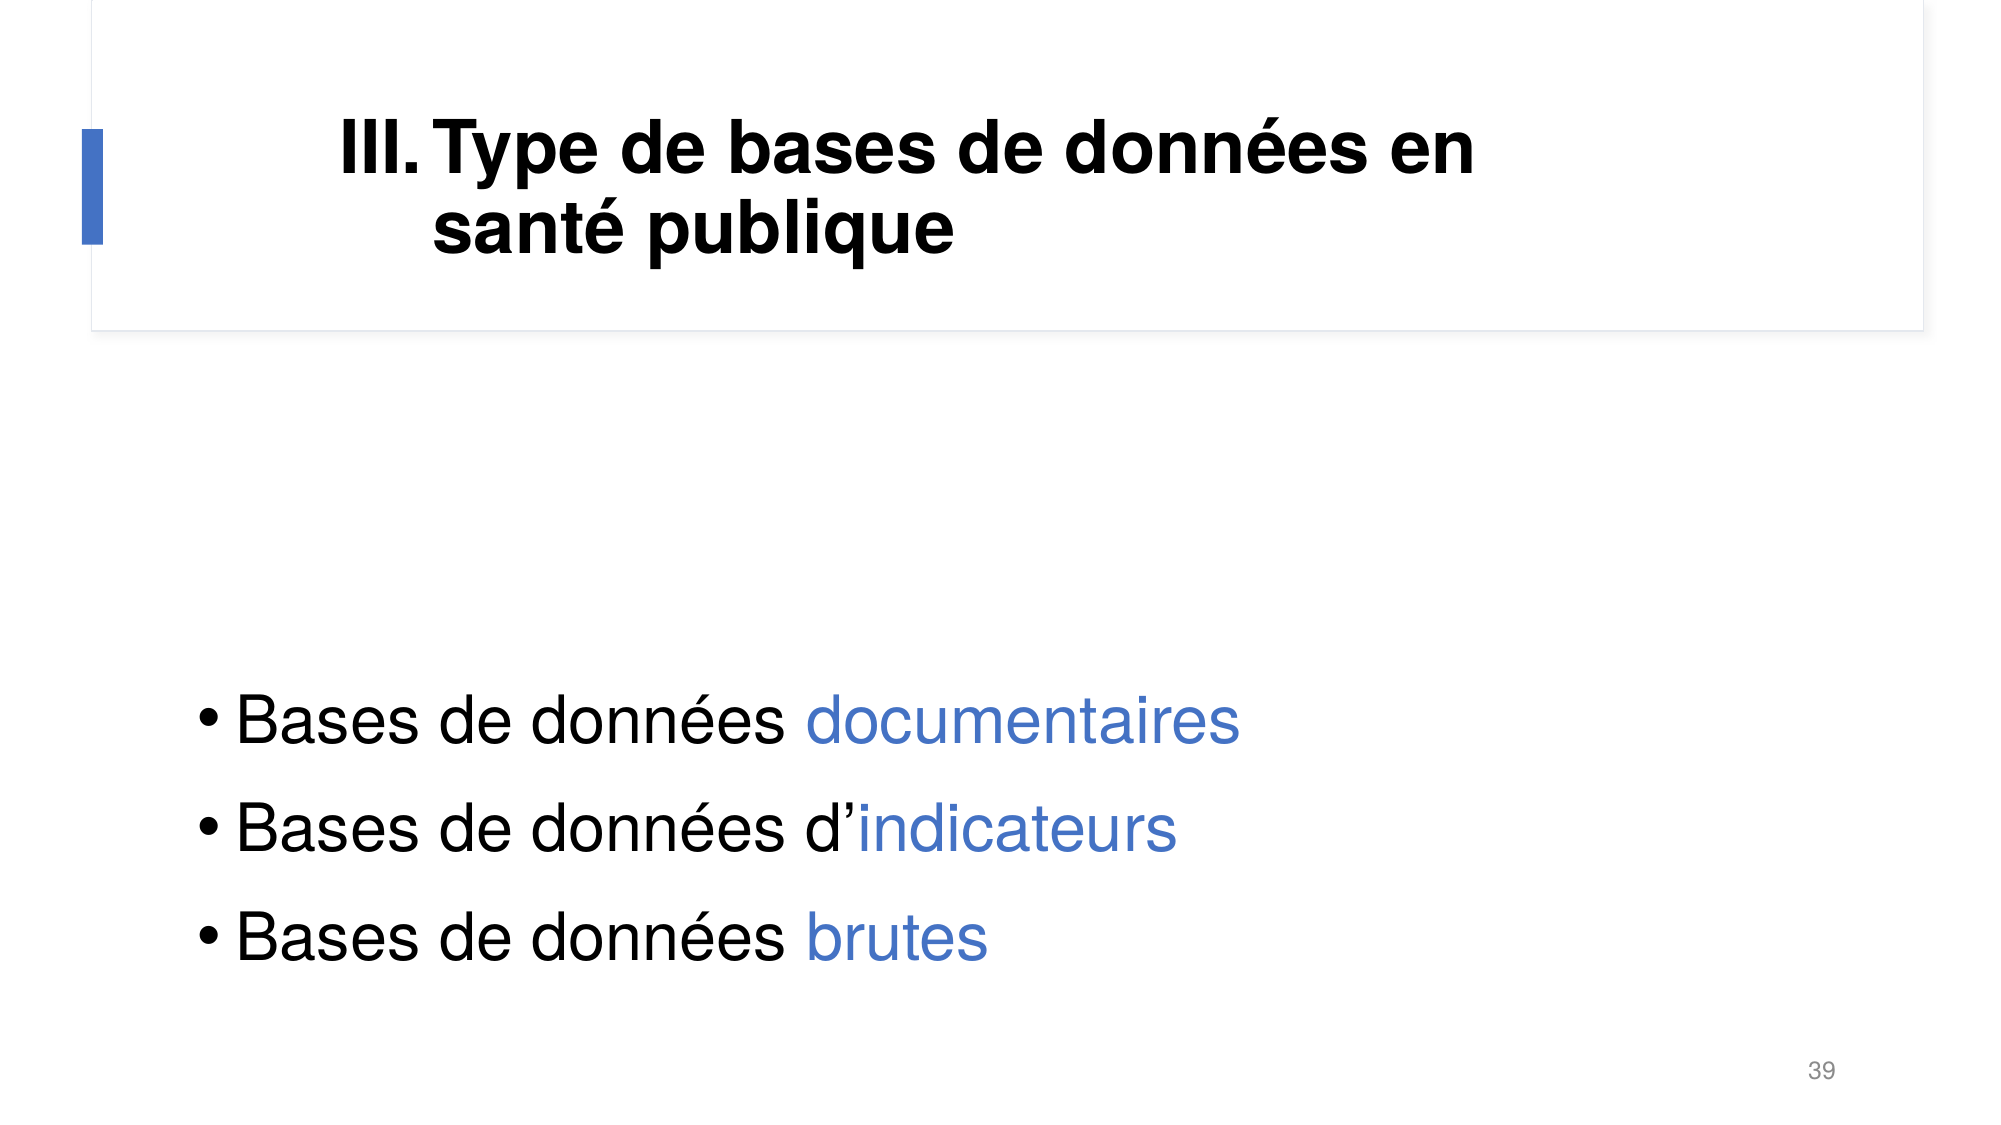

# Type de bases de données en santé publique

Bases de données documentaires
Bases de données d’indicateurs
Bases de données brutes

39